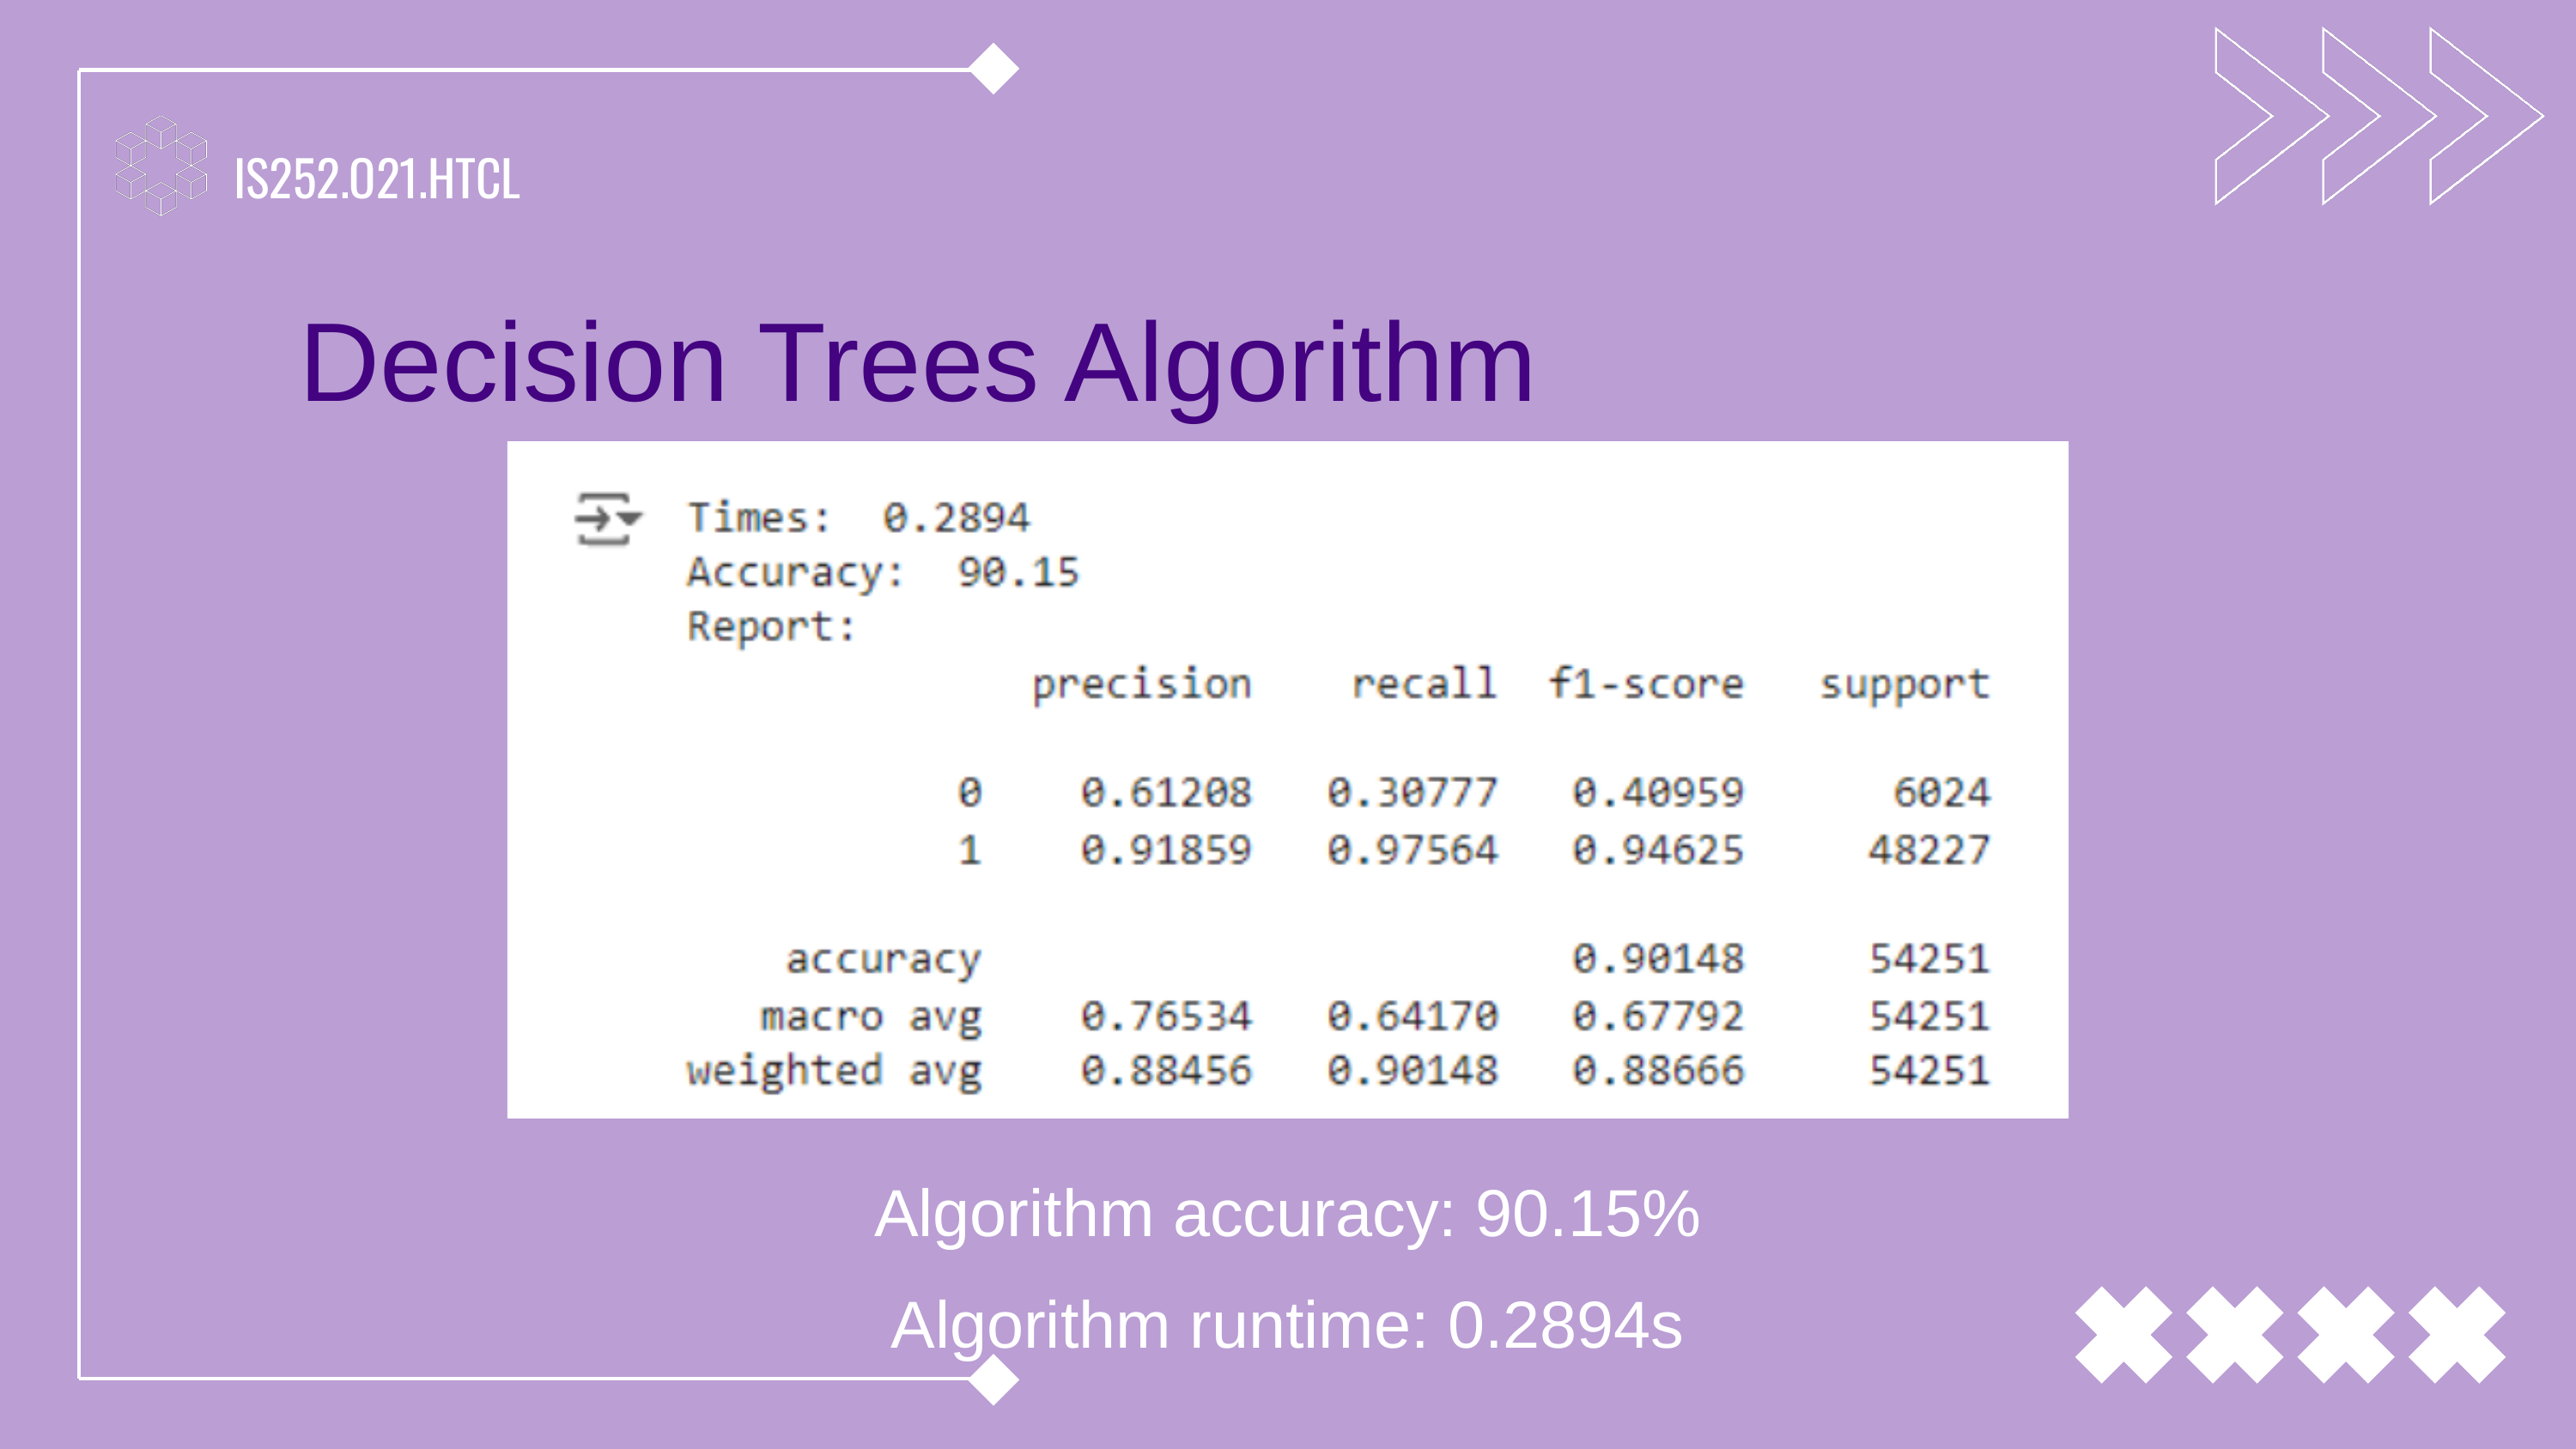

IS252.O21.HTCL
Decision Trees Algorithm

Algorithm accuracy: 90.15%
Algorithm runtime: 0.2894s